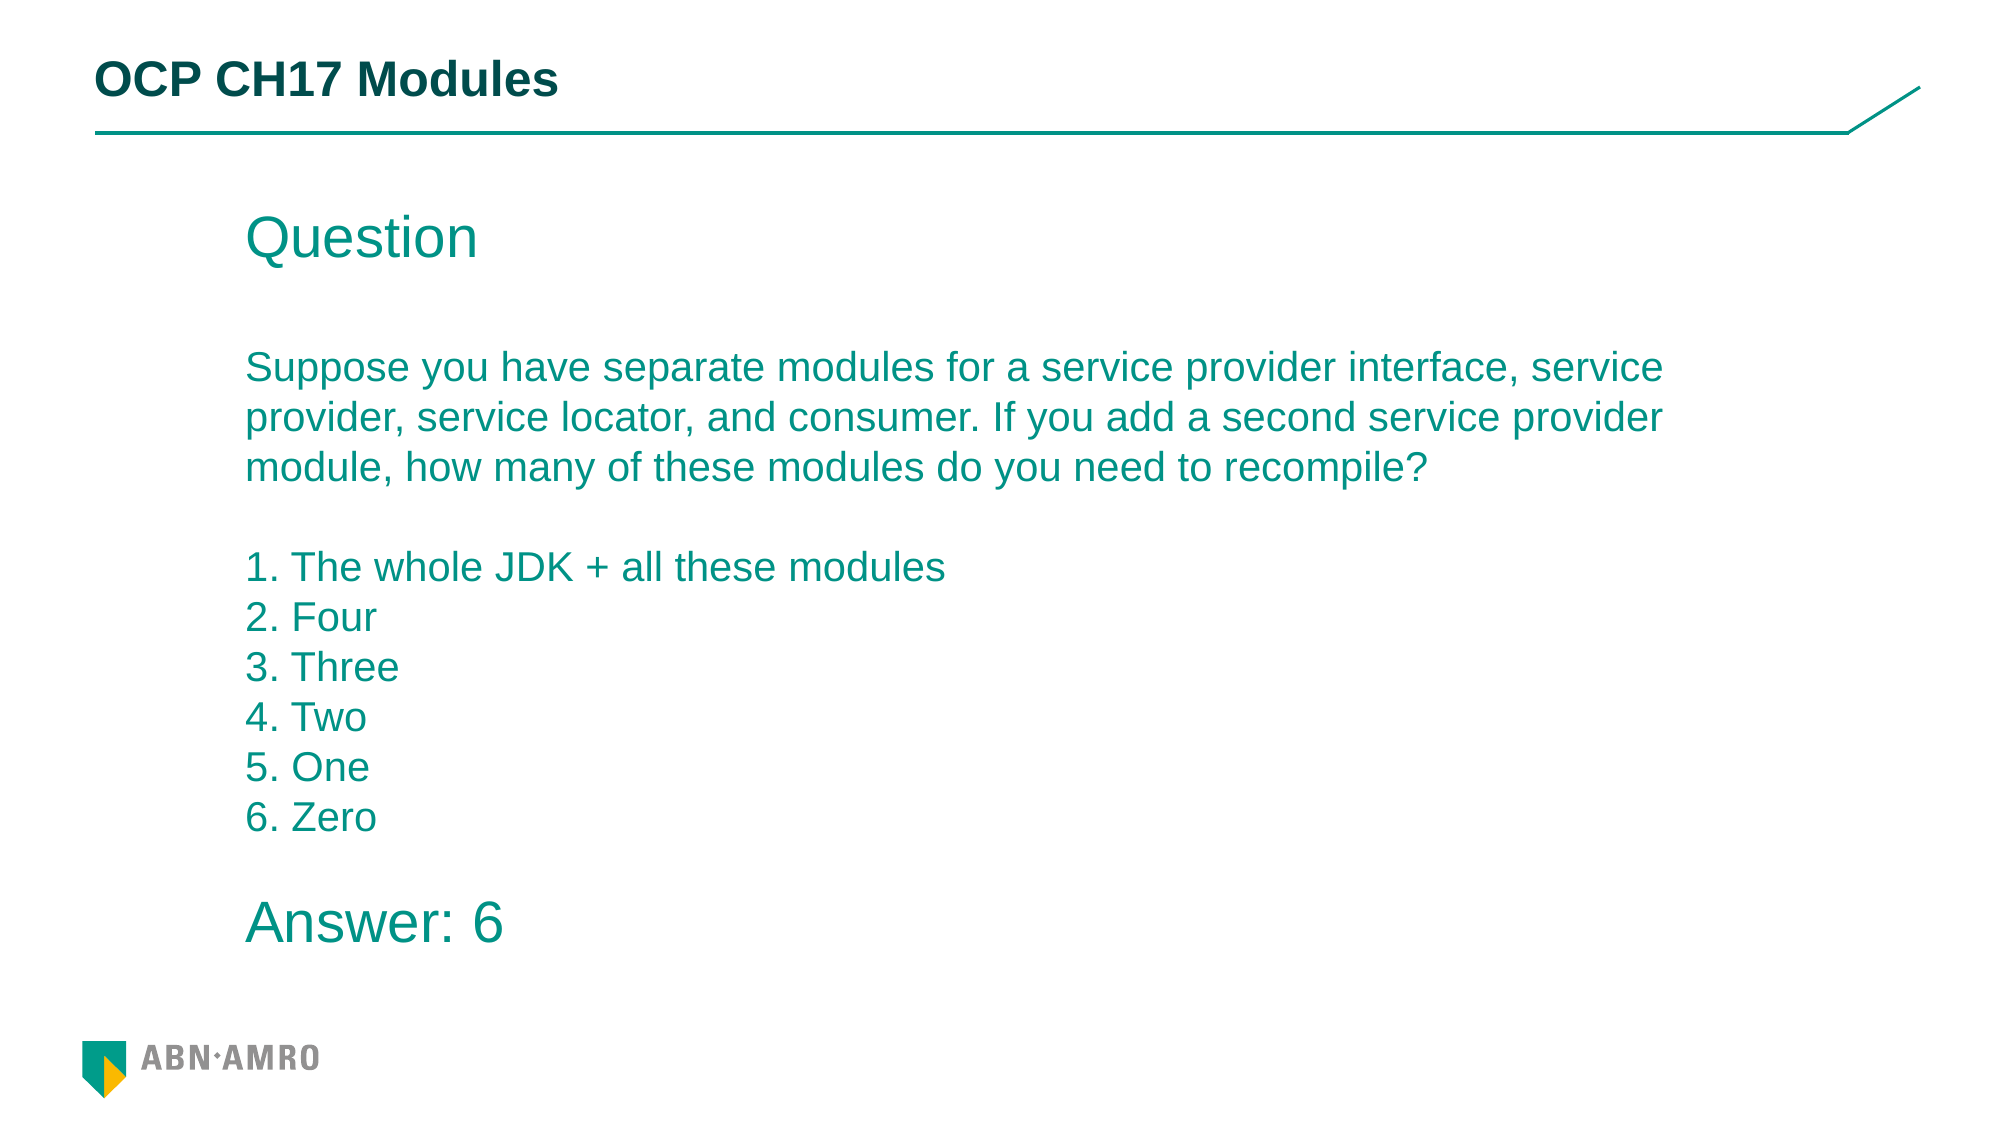

# OCP CH17 Modules
Question

Suppose you have separate modules for a service provider interface, service provider, service locator, and consumer. If you add a second service provider module, how many of these modules do you need to recompile?

1. The whole JDK + all these modules
2. Four
3. Three
4. Two
5. One
6. Zero
Answer: 6